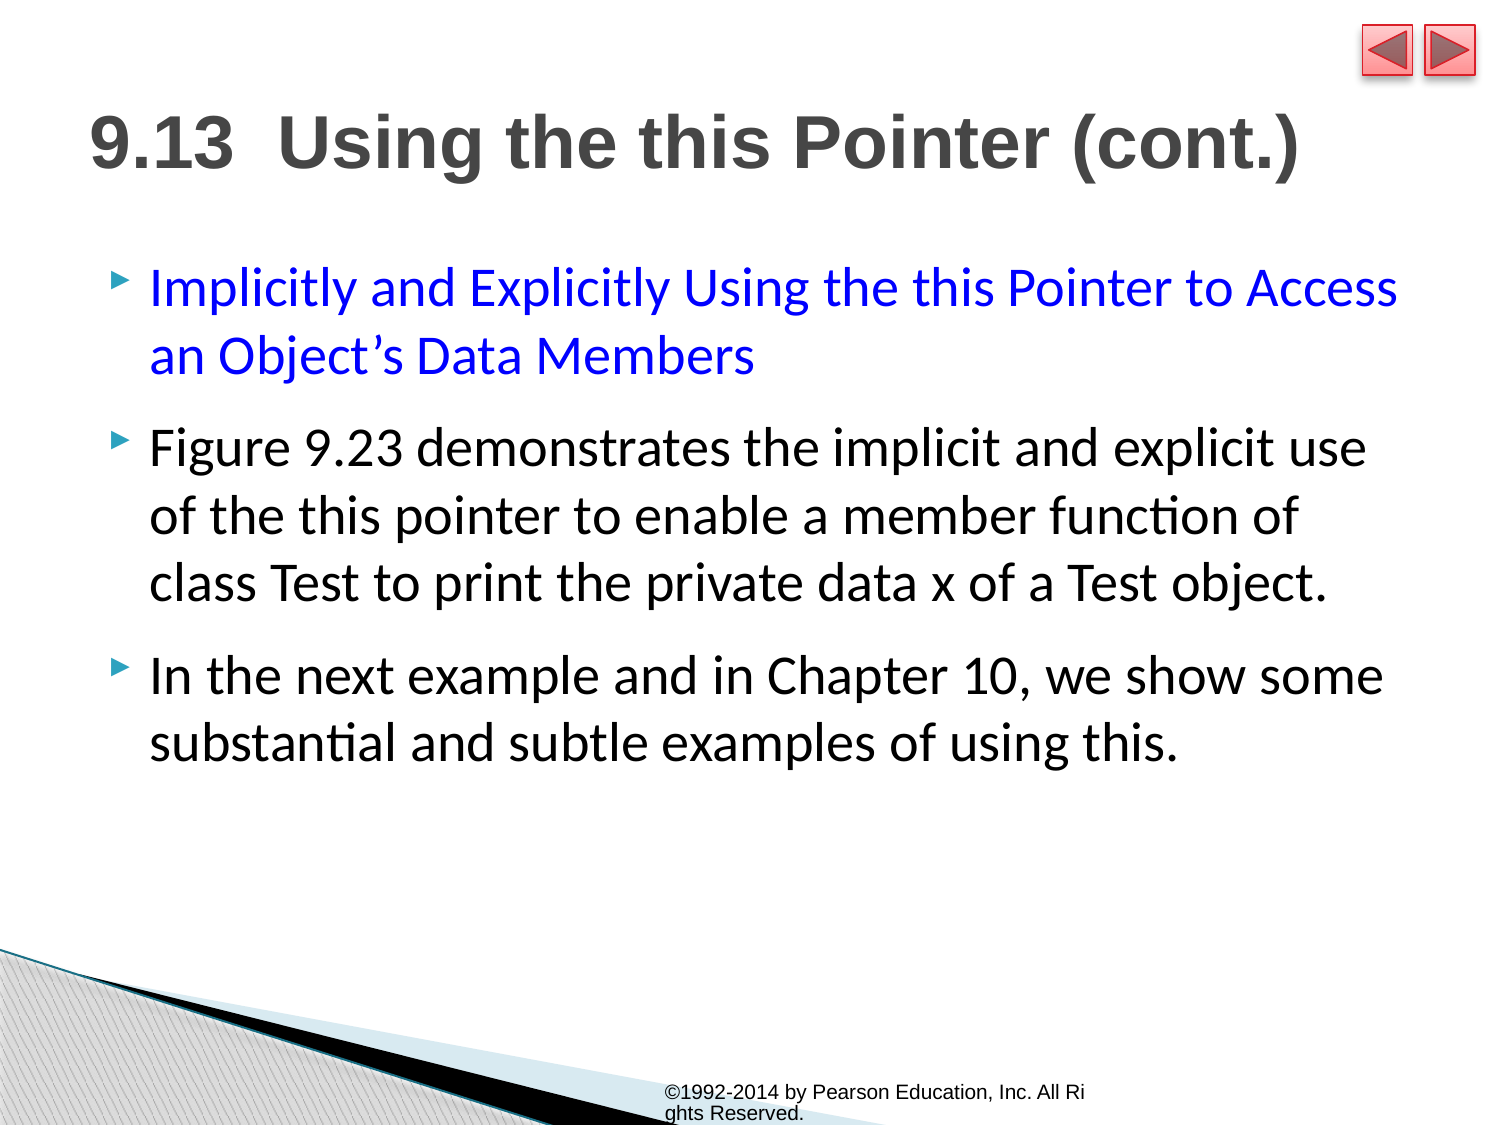

# 9.13  Using the this Pointer (cont.)
Implicitly and Explicitly Using the this Pointer to Access an Object’s Data Members
Figure 9.23 demonstrates the implicit and explicit use of the this pointer to enable a member function of class Test to print the private data x of a Test object.
In the next example and in Chapter 10, we show some substantial and subtle examples of using this.
©1992-2014 by Pearson Education, Inc. All Rights Reserved.